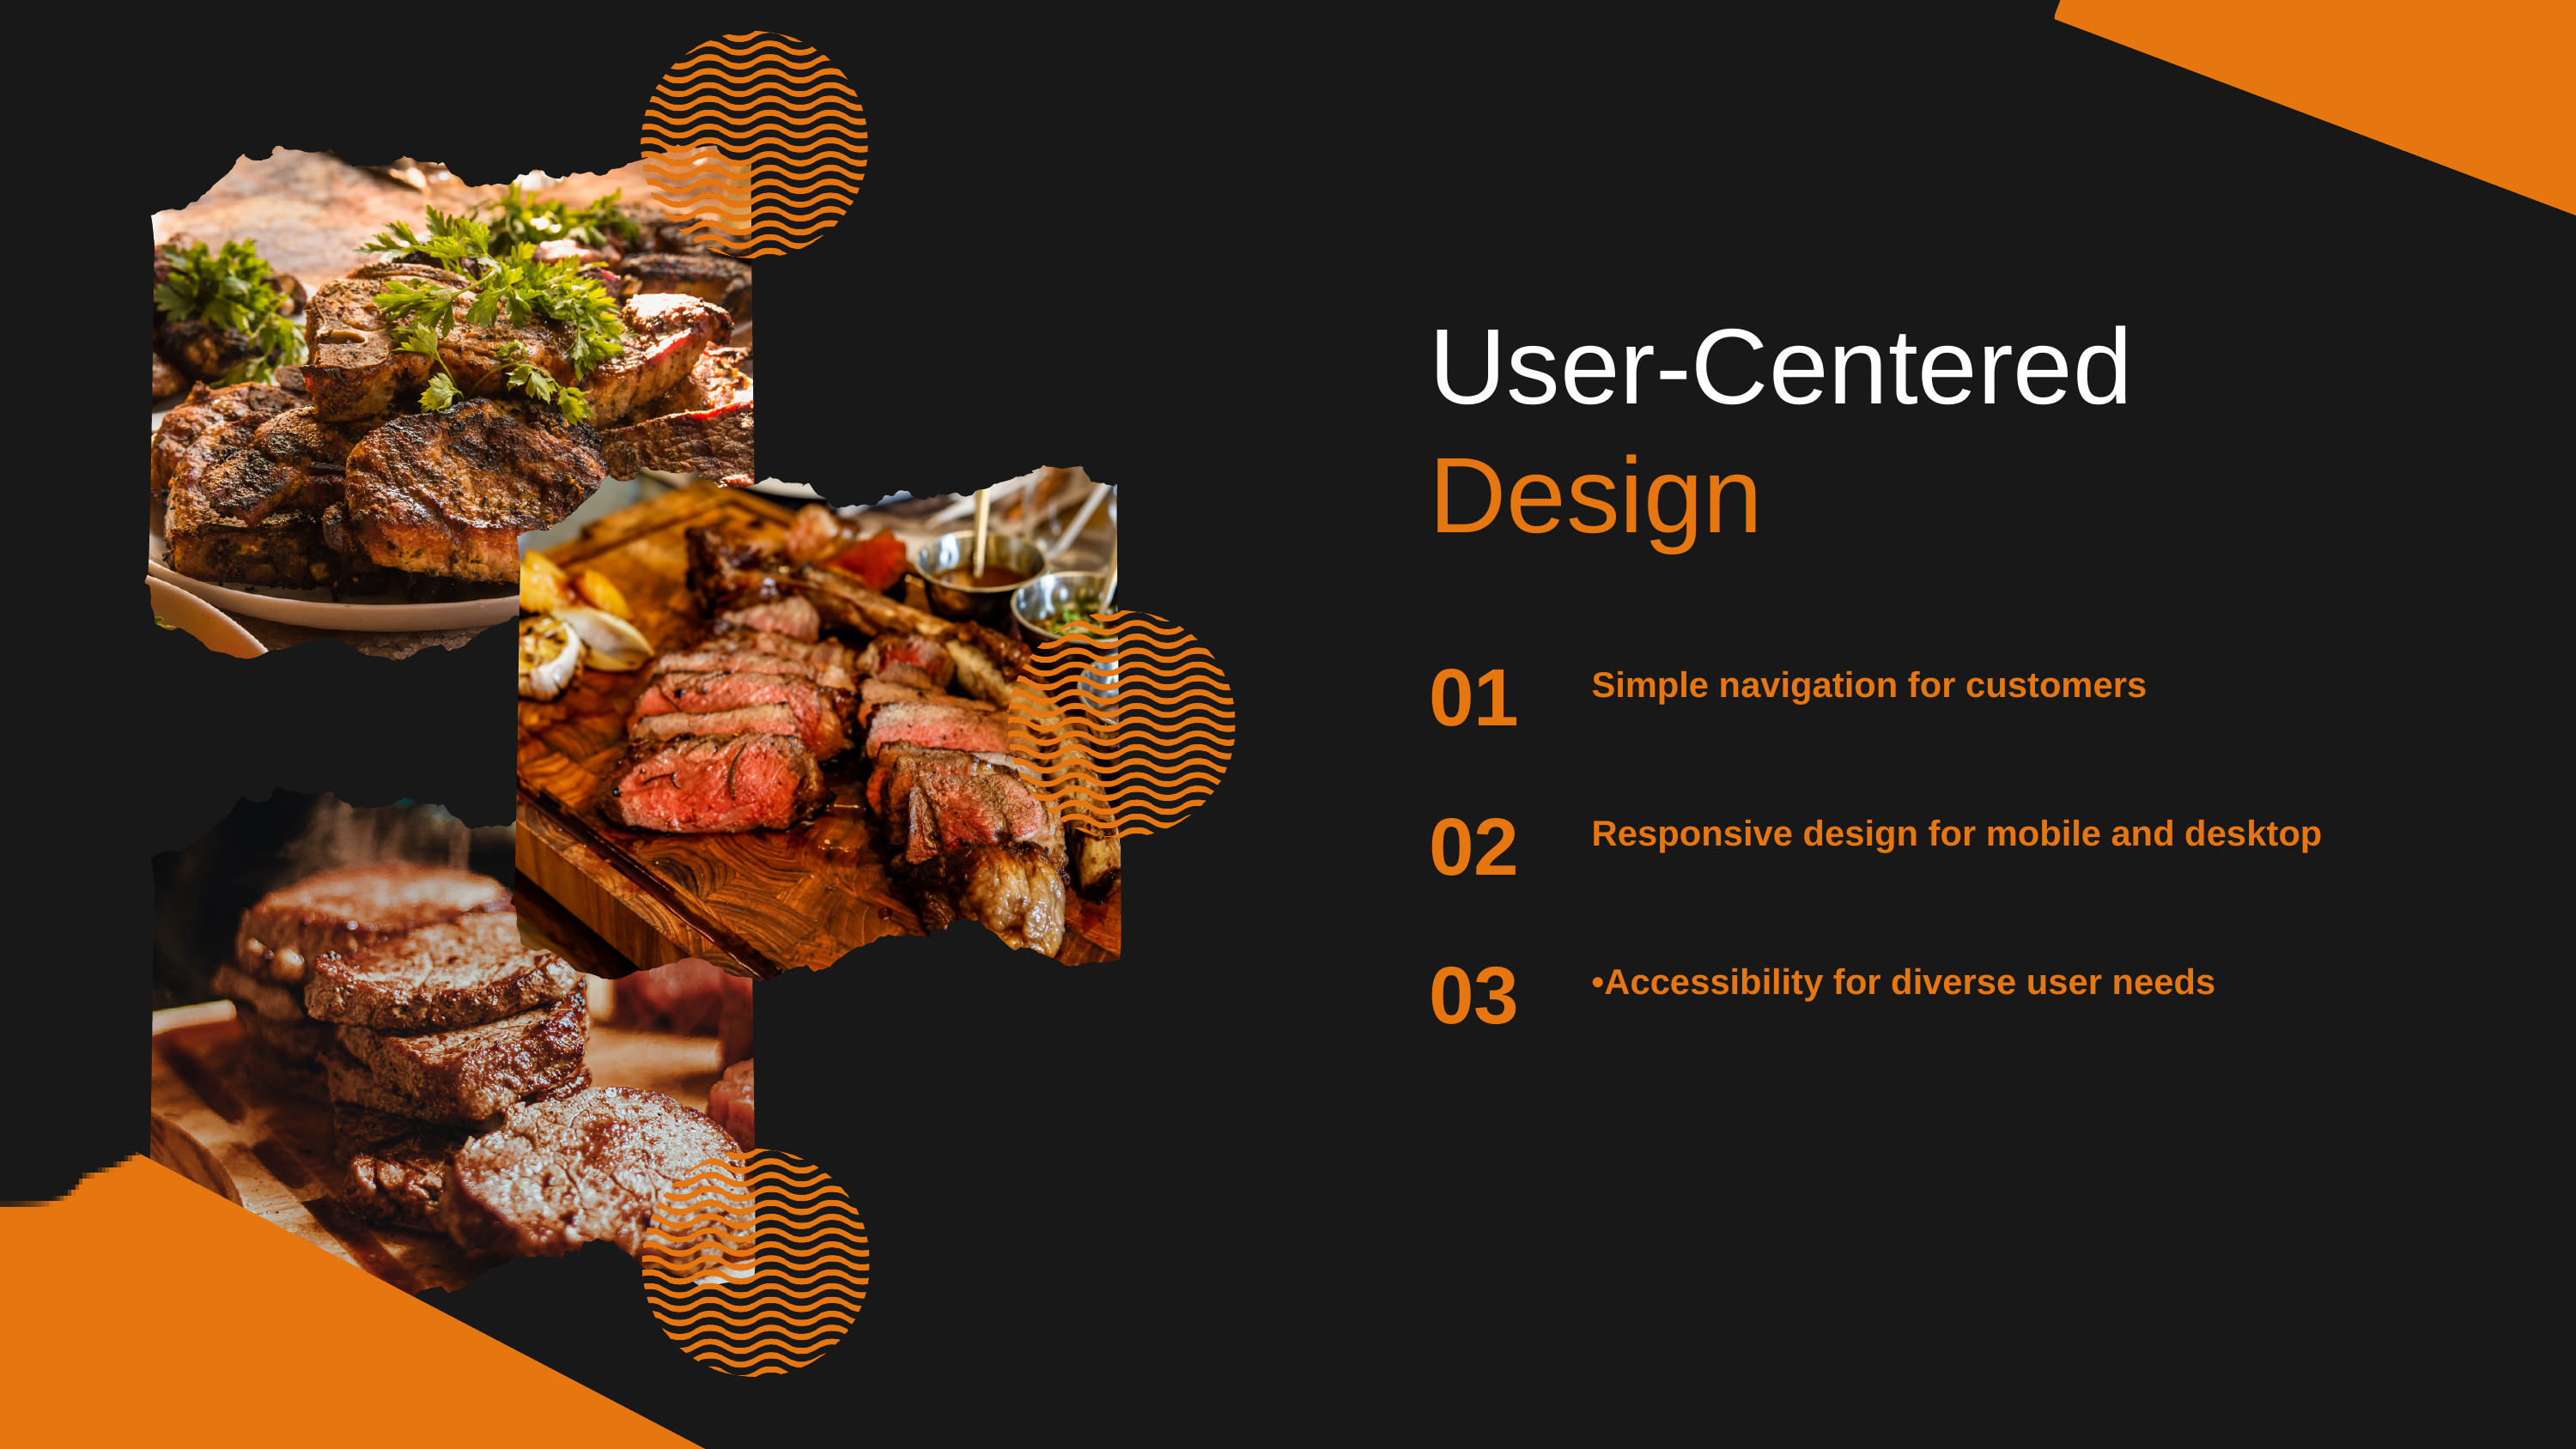

User-Centered
Design

01
Simple navigation for customers

02

Responsive design for mobile and desktop

03
•Accessibility for diverse user needs